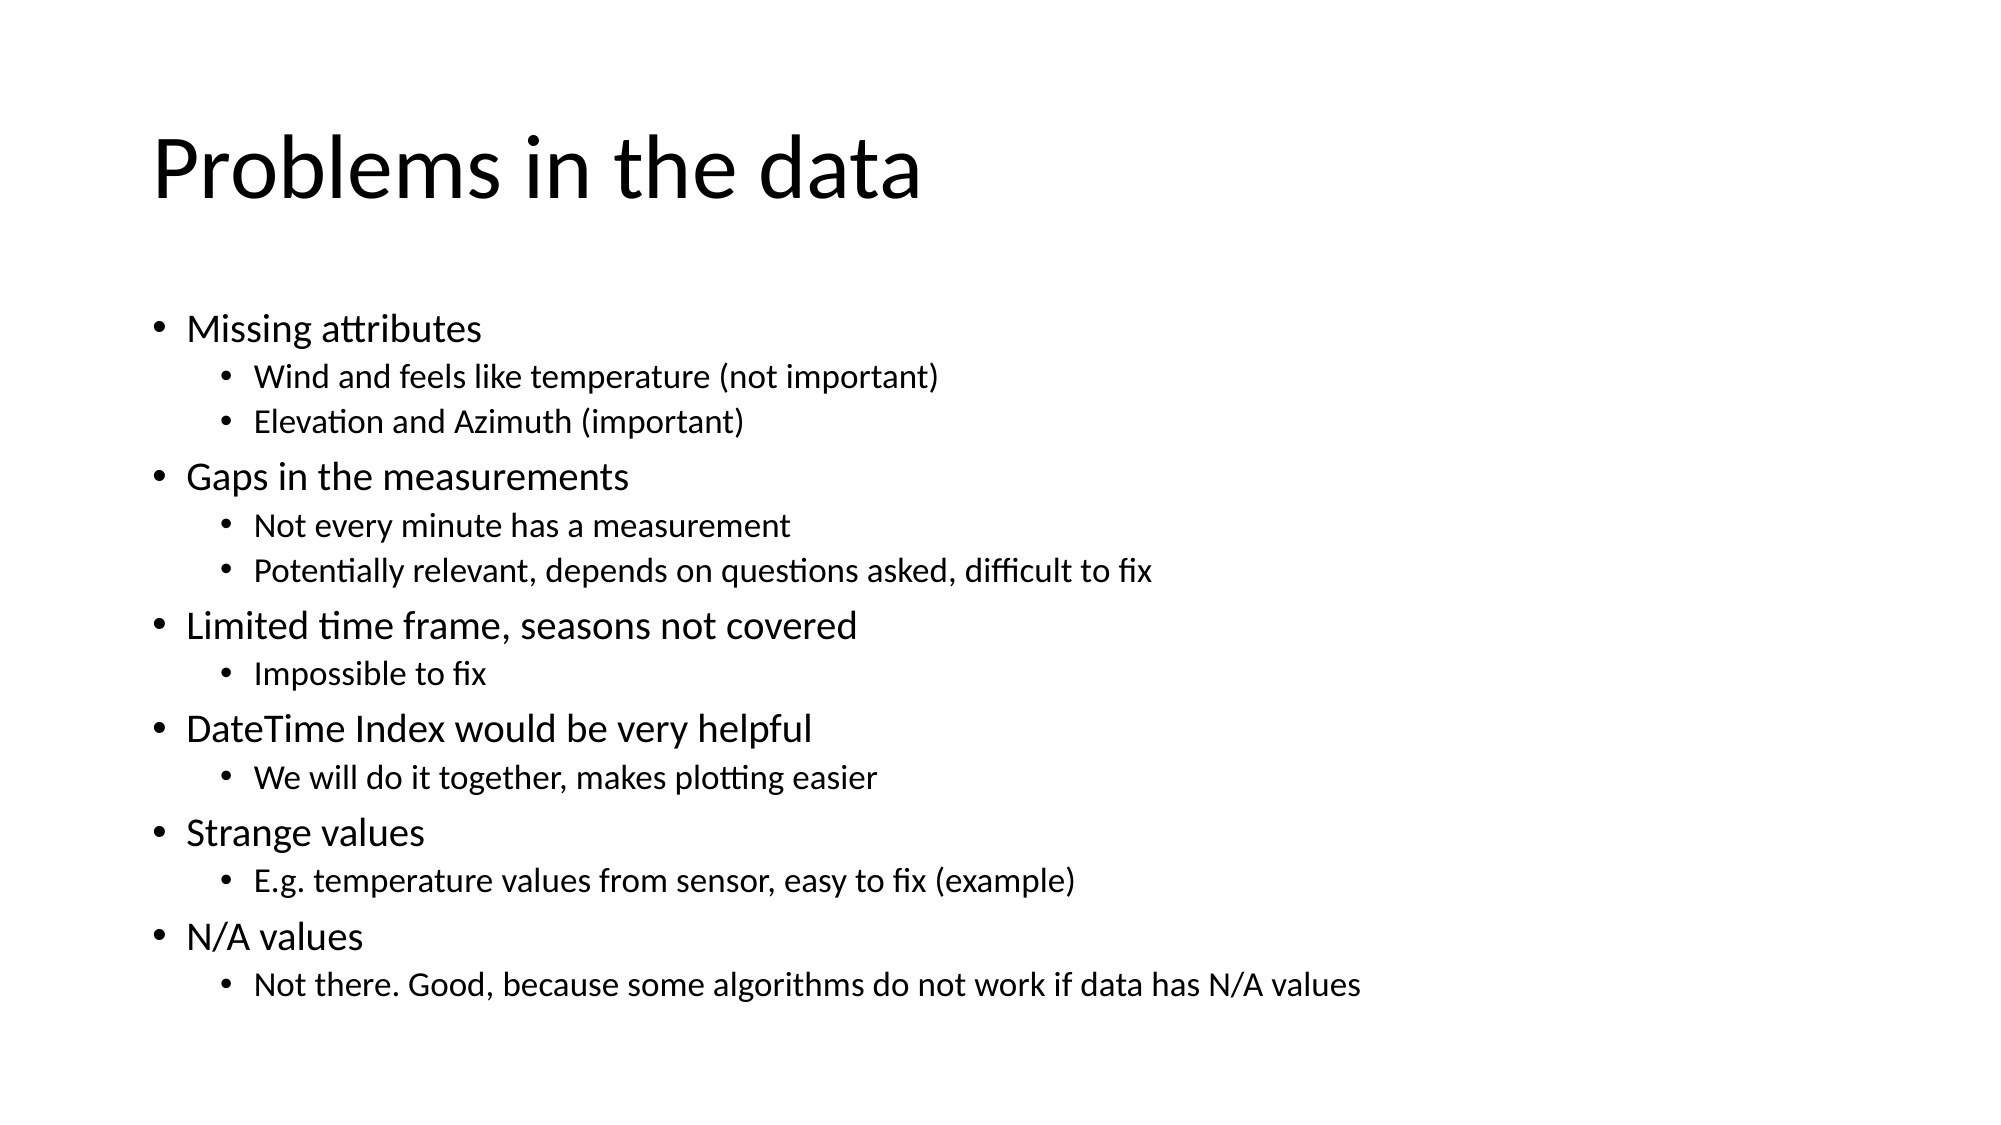

# Problems in the data
Missing attributes
Wind and feels like temperature (not important)
Elevation and Azimuth (important)
Gaps in the measurements
Not every minute has a measurement
Potentially relevant, depends on questions asked, difficult to fix
Limited time frame, seasons not covered
Impossible to fix
DateTime Index would be very helpful
We will do it together, makes plotting easier
Strange values
E.g. temperature values from sensor, easy to fix (example)
N/A values
Not there. Good, because some algorithms do not work if data has N/A values